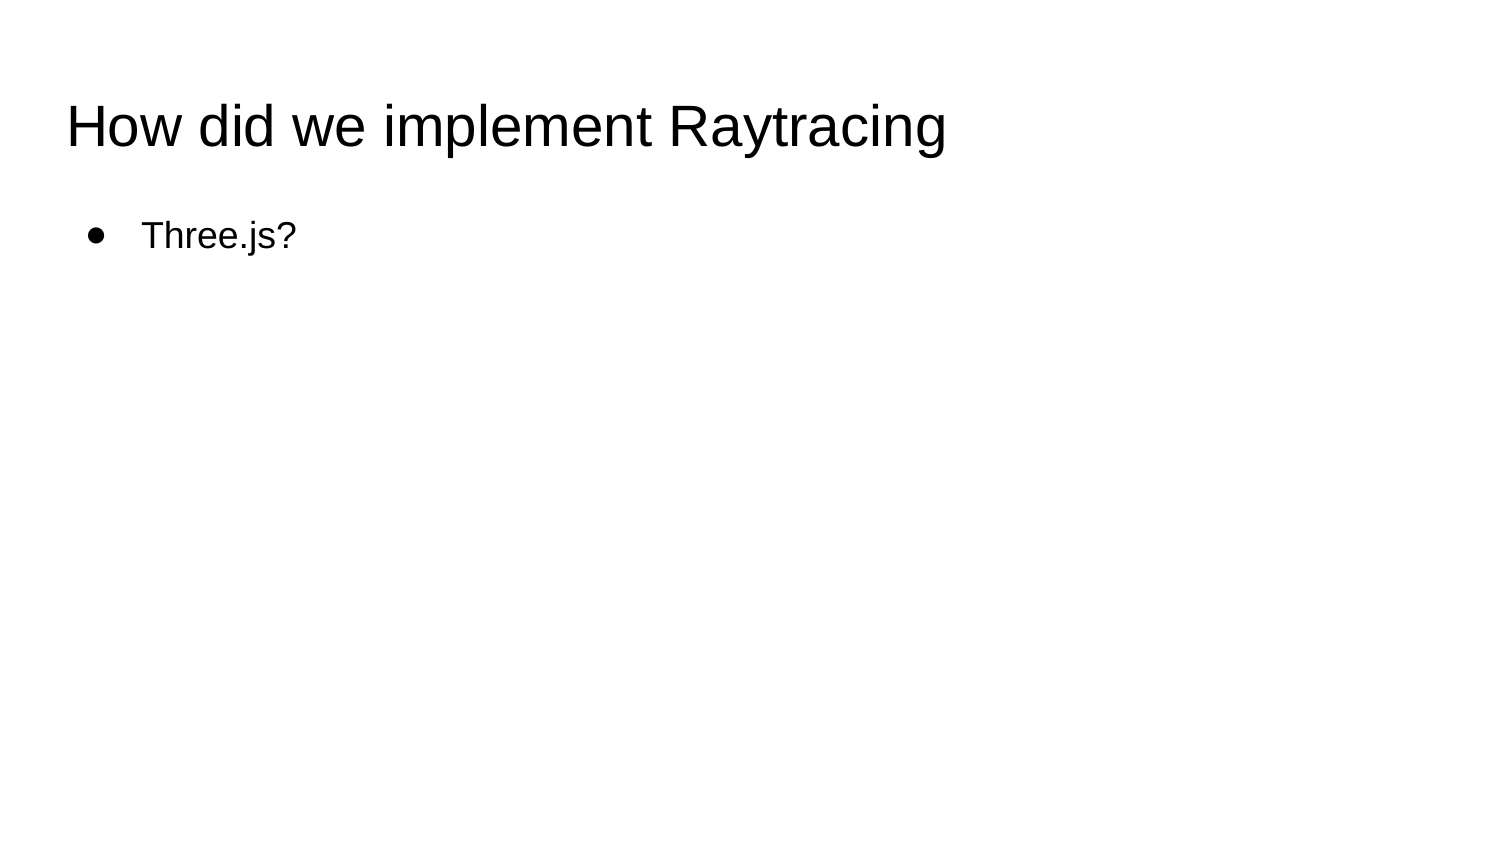

# How did we implement Raytracing
Three.js?